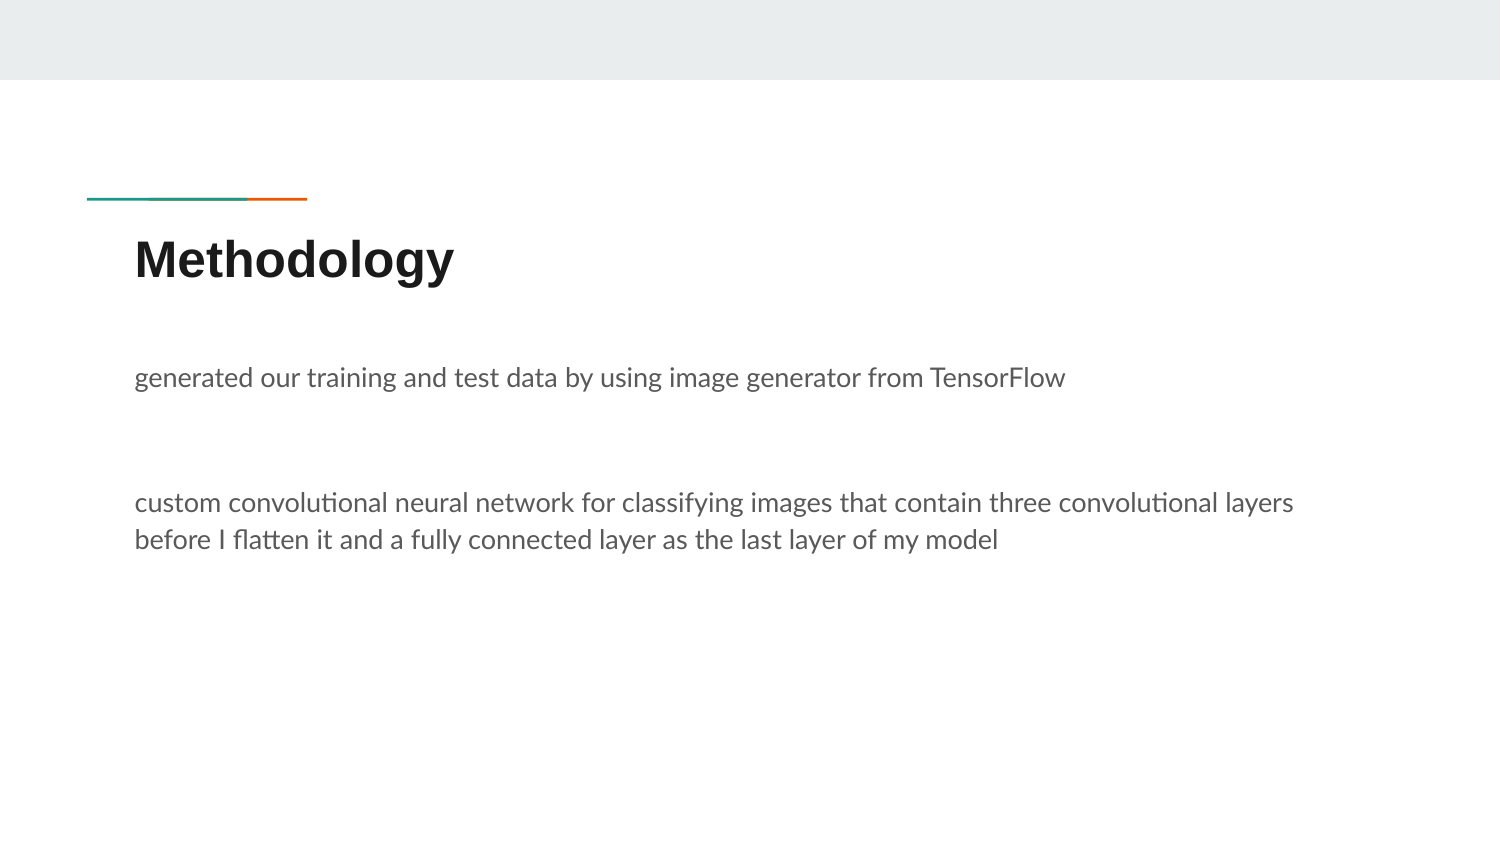

# Methodology
generated our training and test data by using image generator from TensorFlow

custom convolutional neural network for classifying images that contain three convolutional layers before I flatten it and a fully connected layer as the last layer of my model